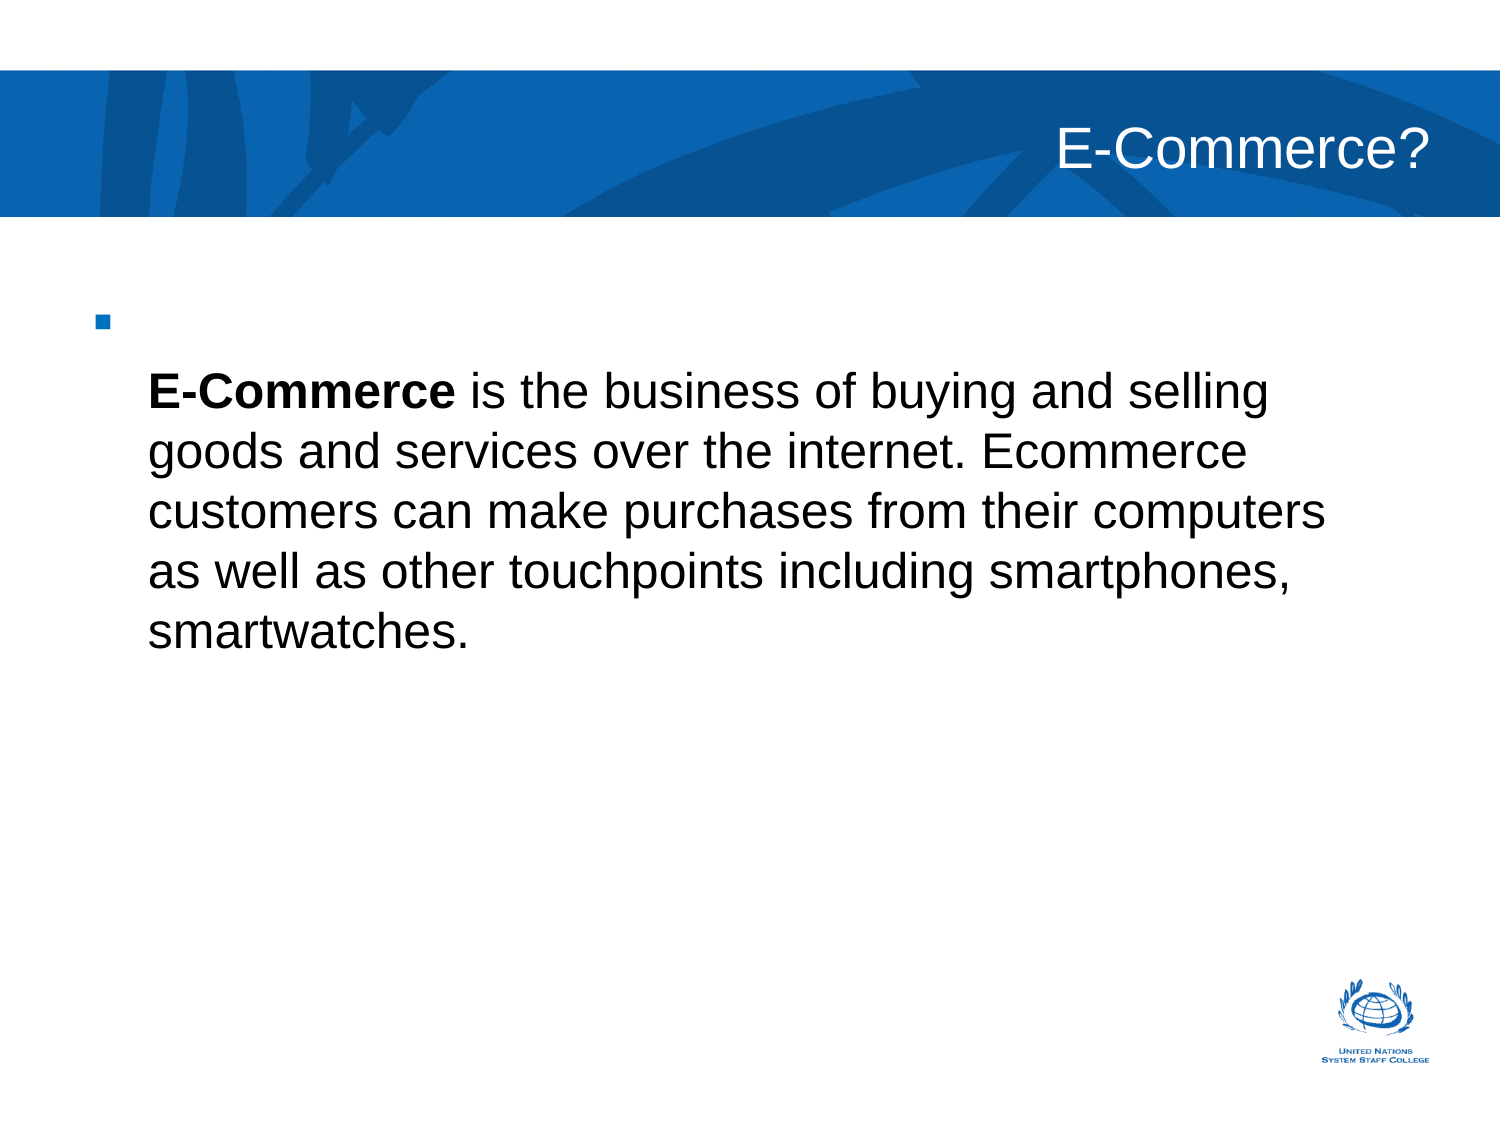

# E-Commerce?
E-Commerce is the business of buying and selling goods and services over the internet. Ecommerce customers can make purchases from their computers as well as other touchpoints including smartphones, smartwatches.